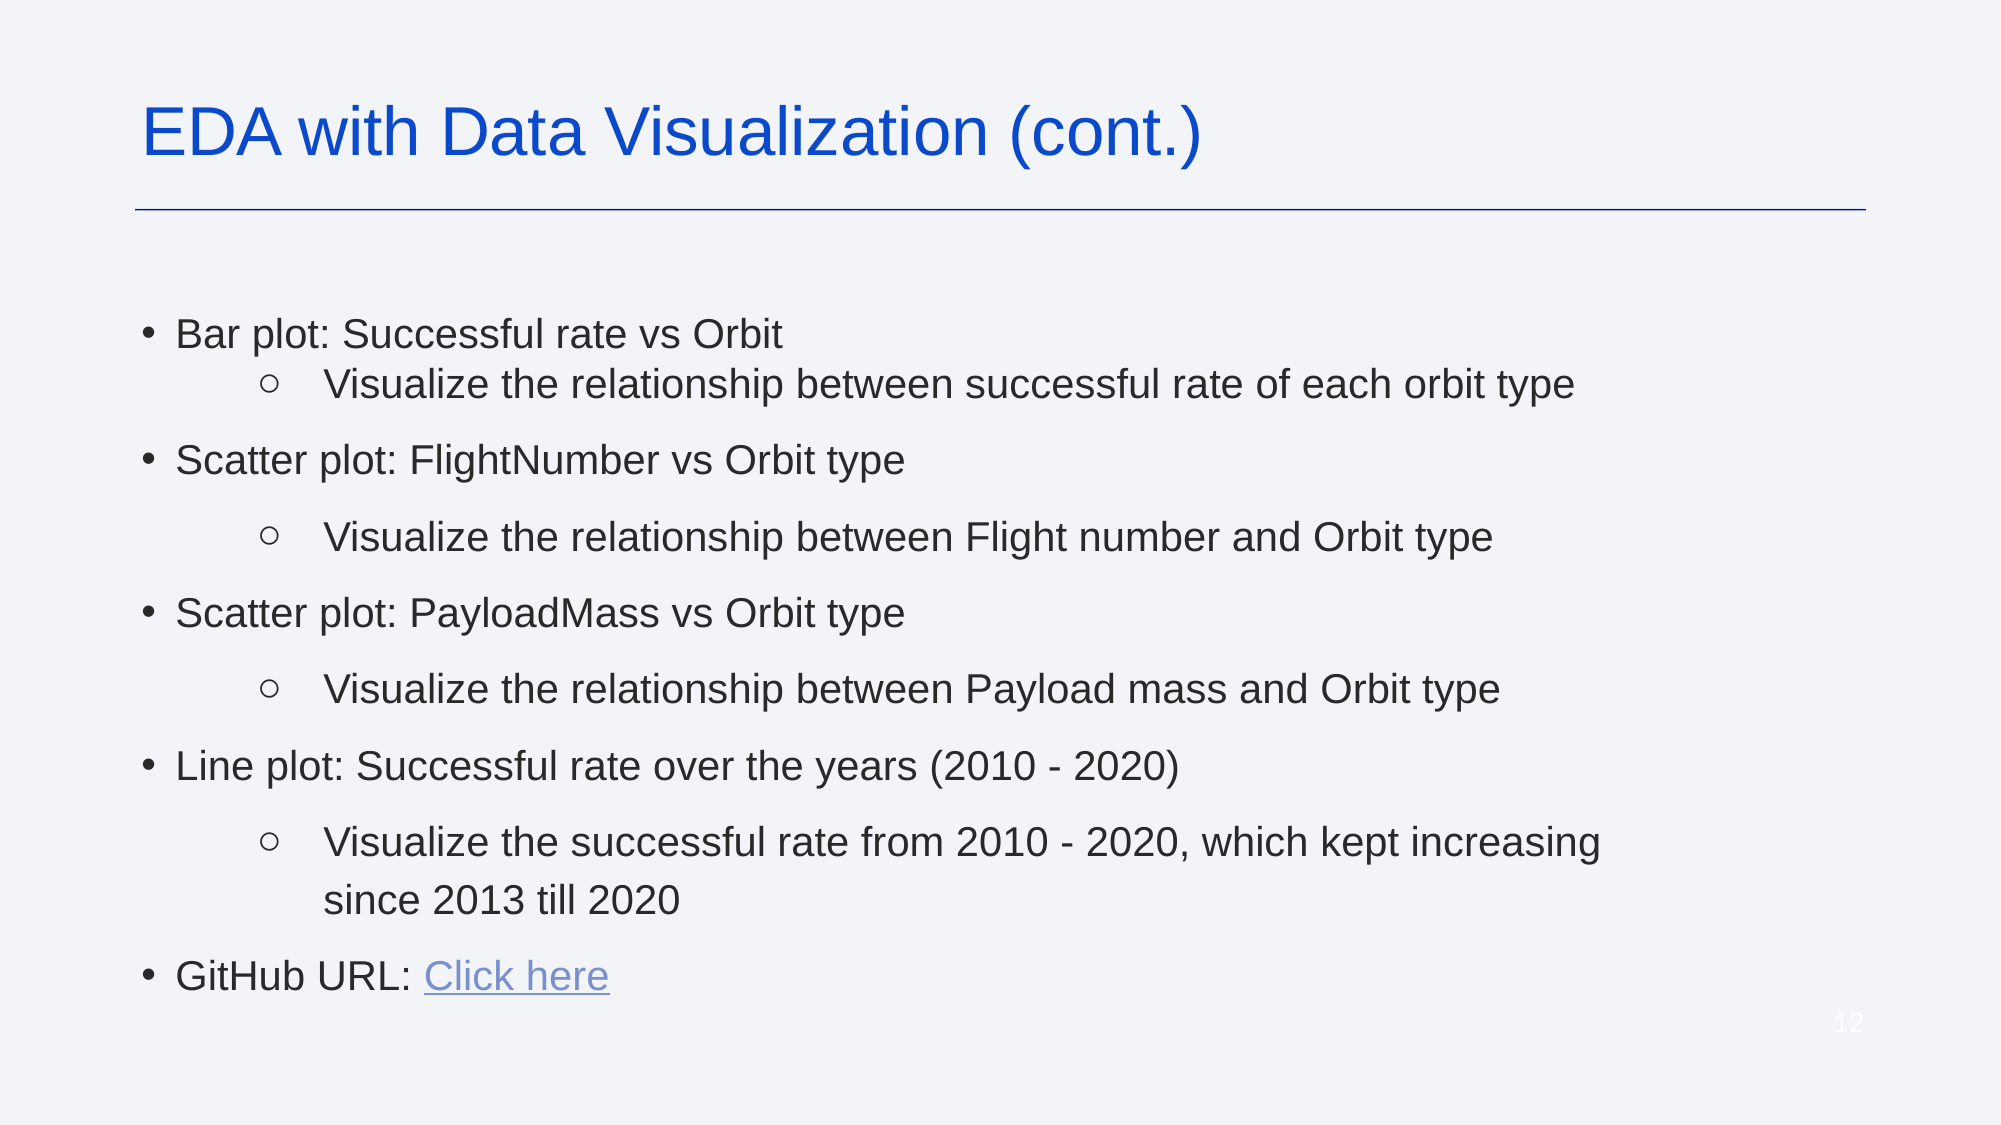

EDA with Data Visualization (cont.)
Bar plot: Successful rate vs Orbit
Visualize the relationship between successful rate of each orbit type
Scatter plot: FlightNumber vs Orbit type
Visualize the relationship between Flight number and Orbit type
Scatter plot: PayloadMass vs Orbit type
Visualize the relationship between Payload mass and Orbit type
Line plot: Successful rate over the years (2010 - 2020)
Visualize the successful rate from 2010 - 2020, which kept increasing since 2013 till 2020
GitHub URL: Click here
12